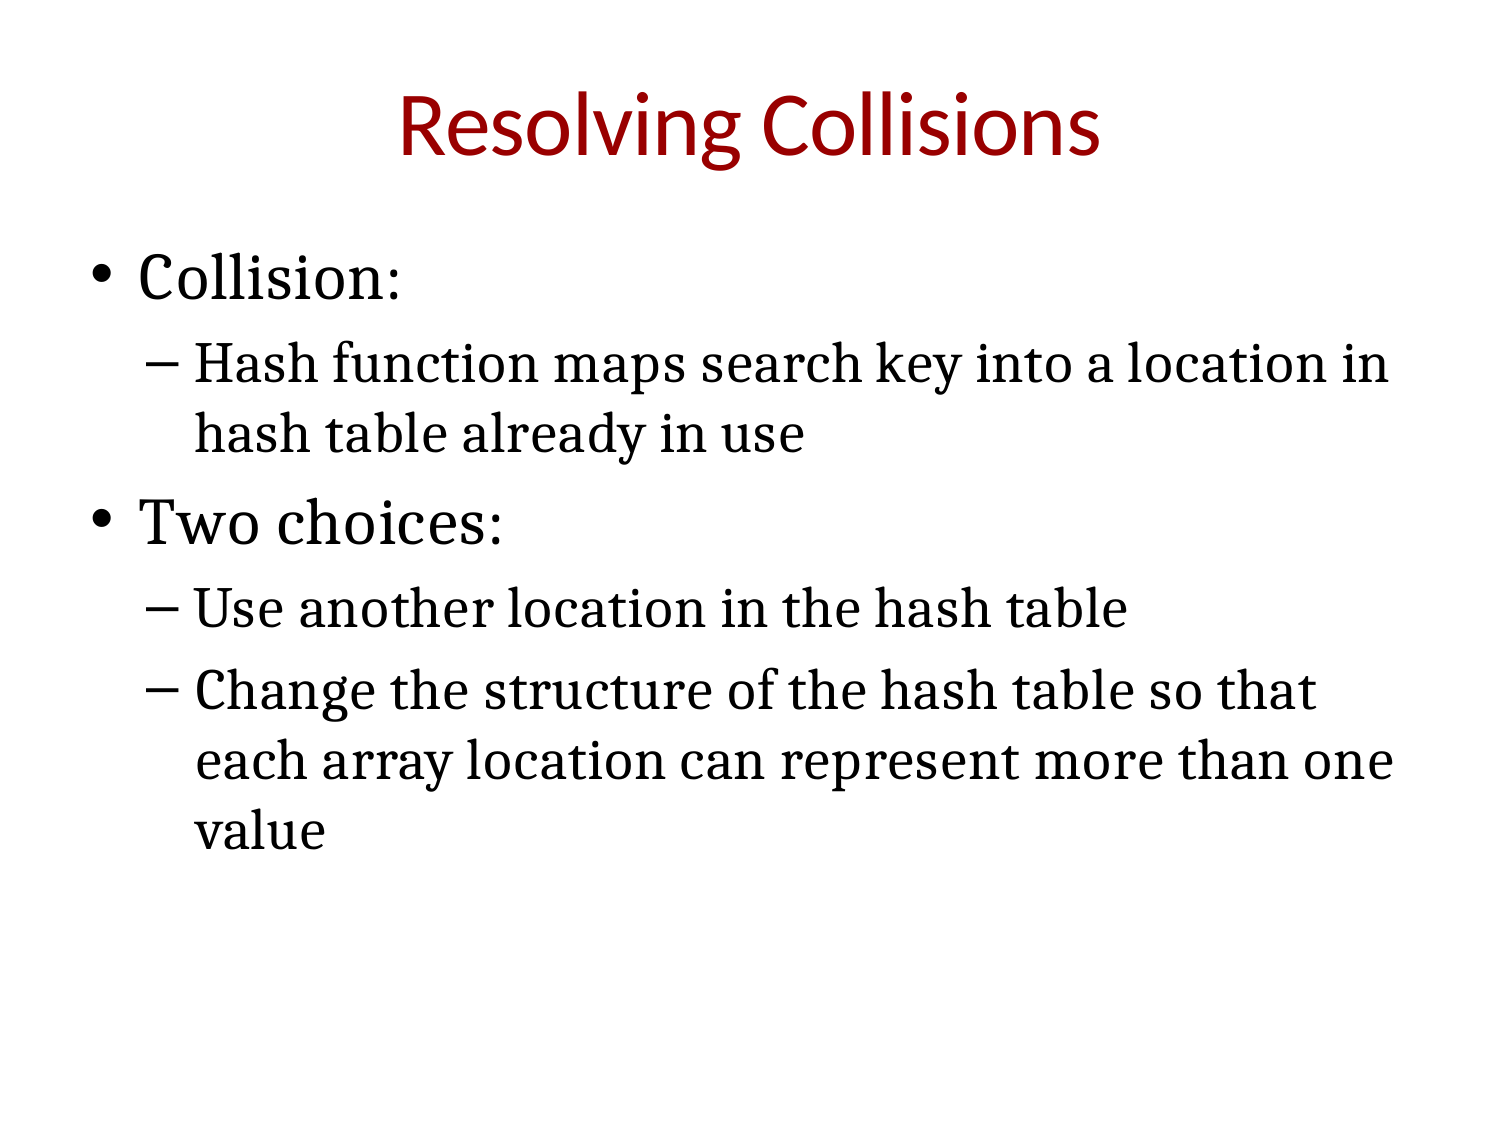

# Resolving Collisions
Collision:
Hash function maps search key into a location in hash table already in use
Two choices:
Use another location in the hash table
Change the structure of the hash table so that each array location can represent more than one value